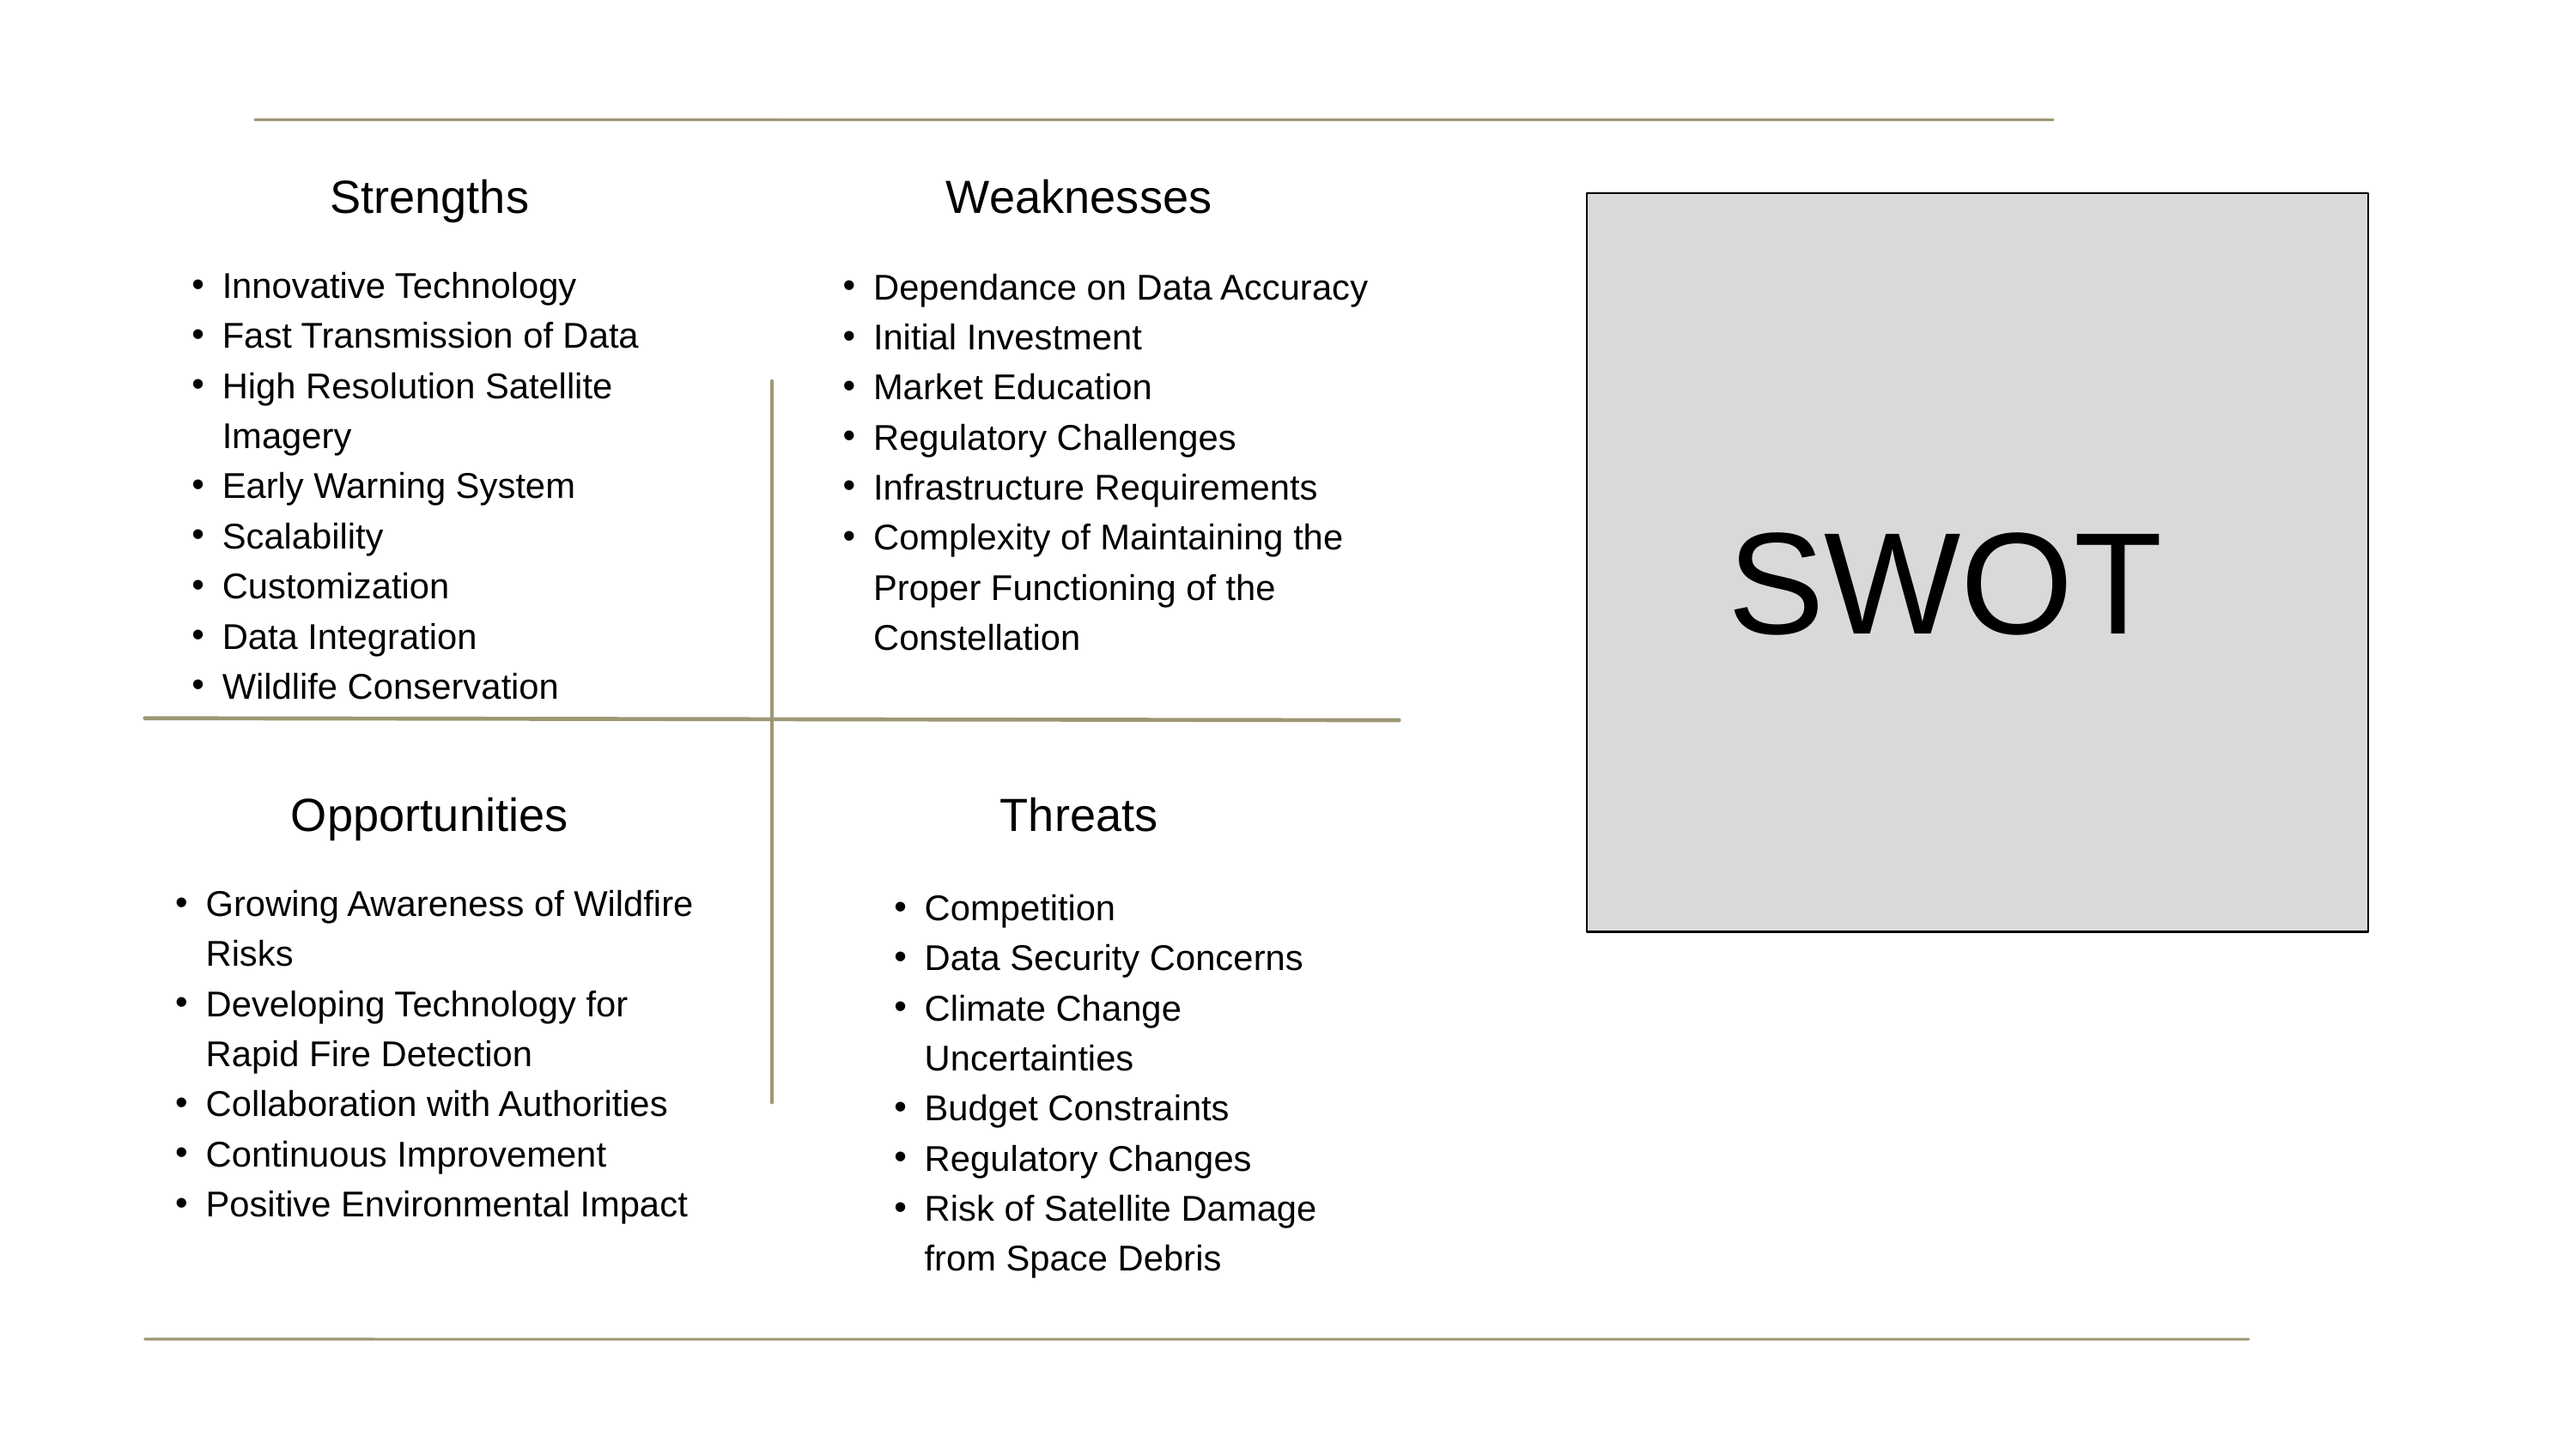

Strengths
Weaknesses

Innovative Technology
Fast Transmission of Data
High Resolution Satellite Imagery
Early Warning System
Scalability
Customization
Data Integration
Wildlife Conservation
Dependance on Data Accuracy
Initial Investment
Market Education
Regulatory Challenges
Infrastructure Requirements
Complexity of Maintaining the Proper Functioning of the Constellation
SWOT

Opportunities
Threats

Growing Awareness of Wildfire Risks
Developing Technology for Rapid Fire Detection
Collaboration with Authorities
Continuous Improvement
Positive Environmental Impact
Competition
Data Security Concerns
Climate Change Uncertainties
Budget Constraints
Regulatory Changes
Risk of Satellite Damage from Space Debris